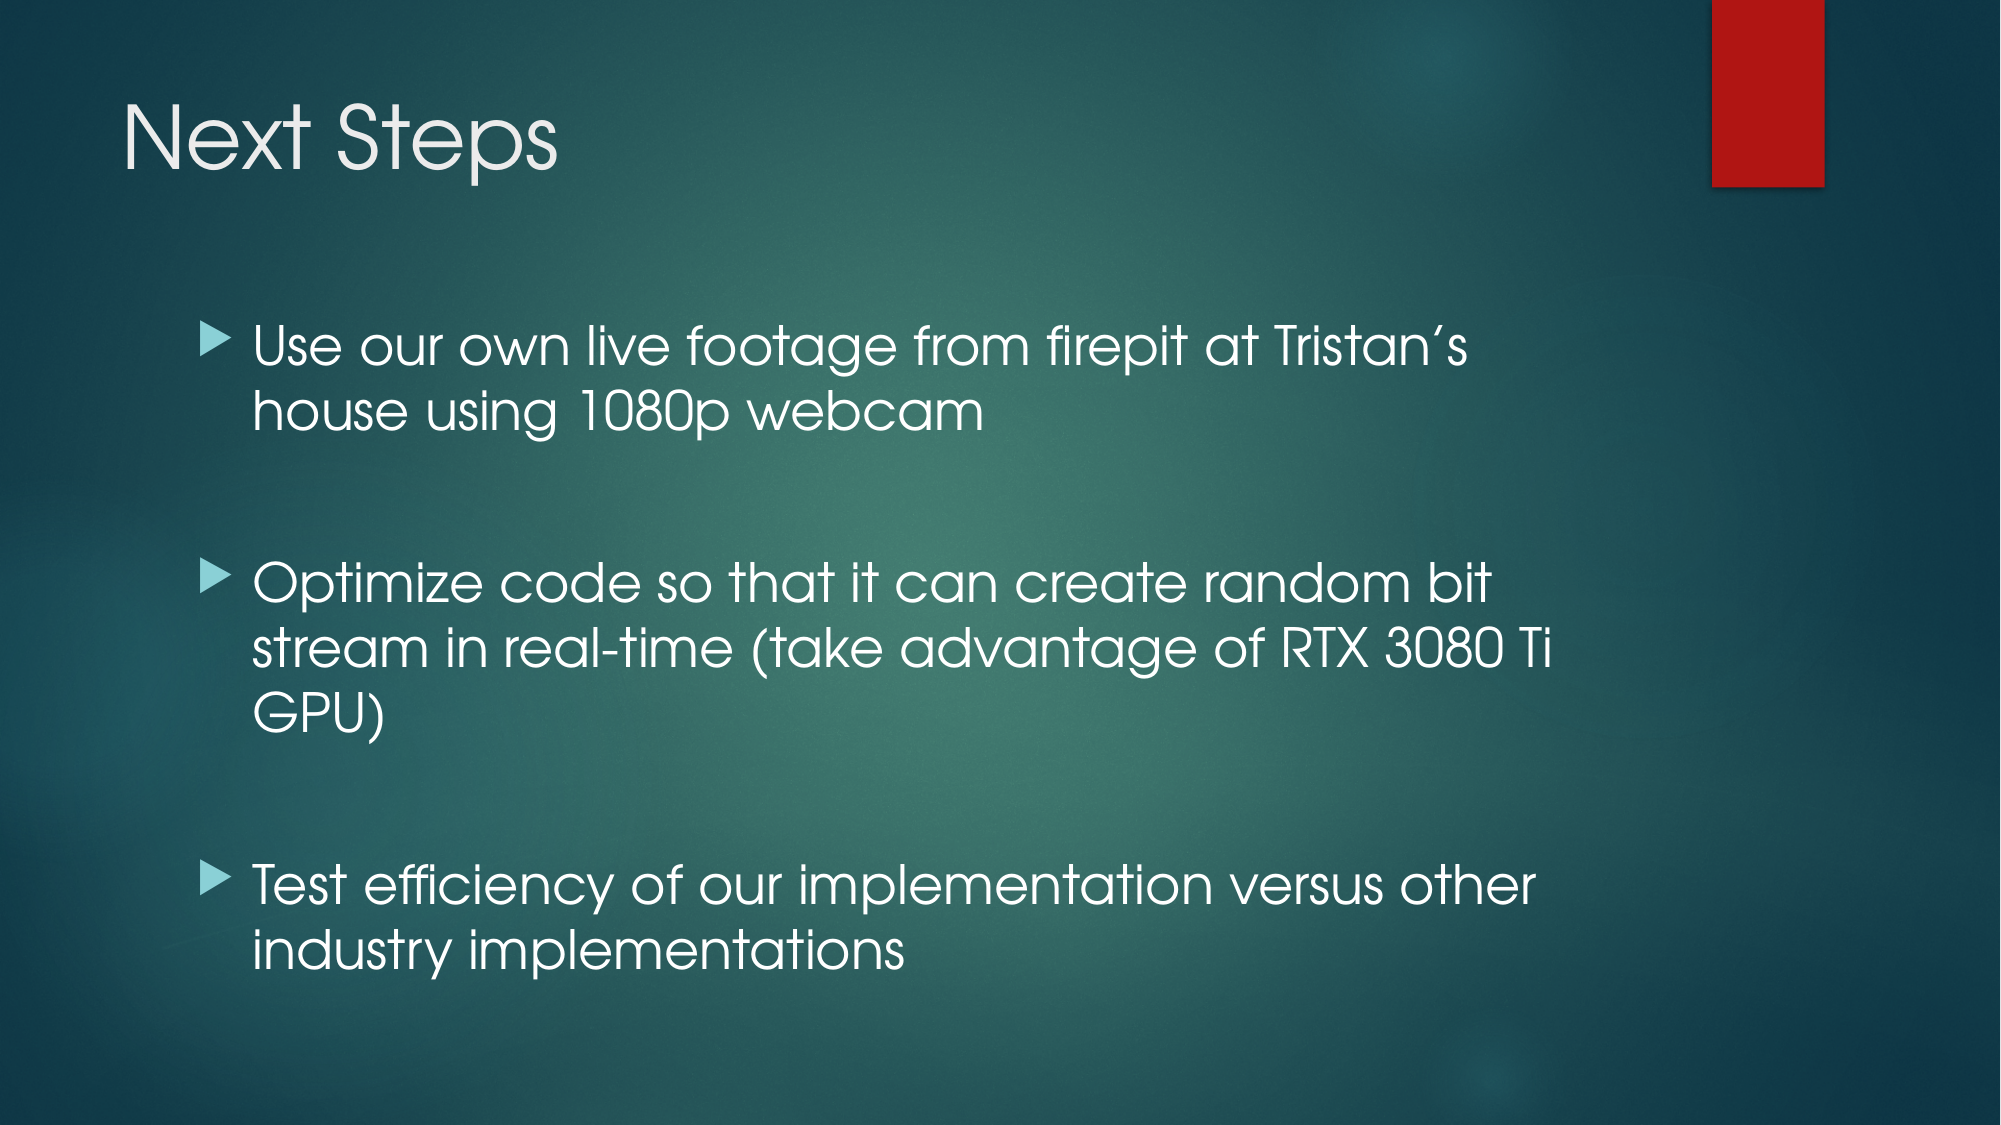

# Next Steps
Use our own live footage from firepit at Tristan’s house using 1080p webcam

Optimize code so that it can create random bit stream in real-time (take advantage of RTX 3080 Ti GPU)

Test efficiency of our implementation versus other industry implementations